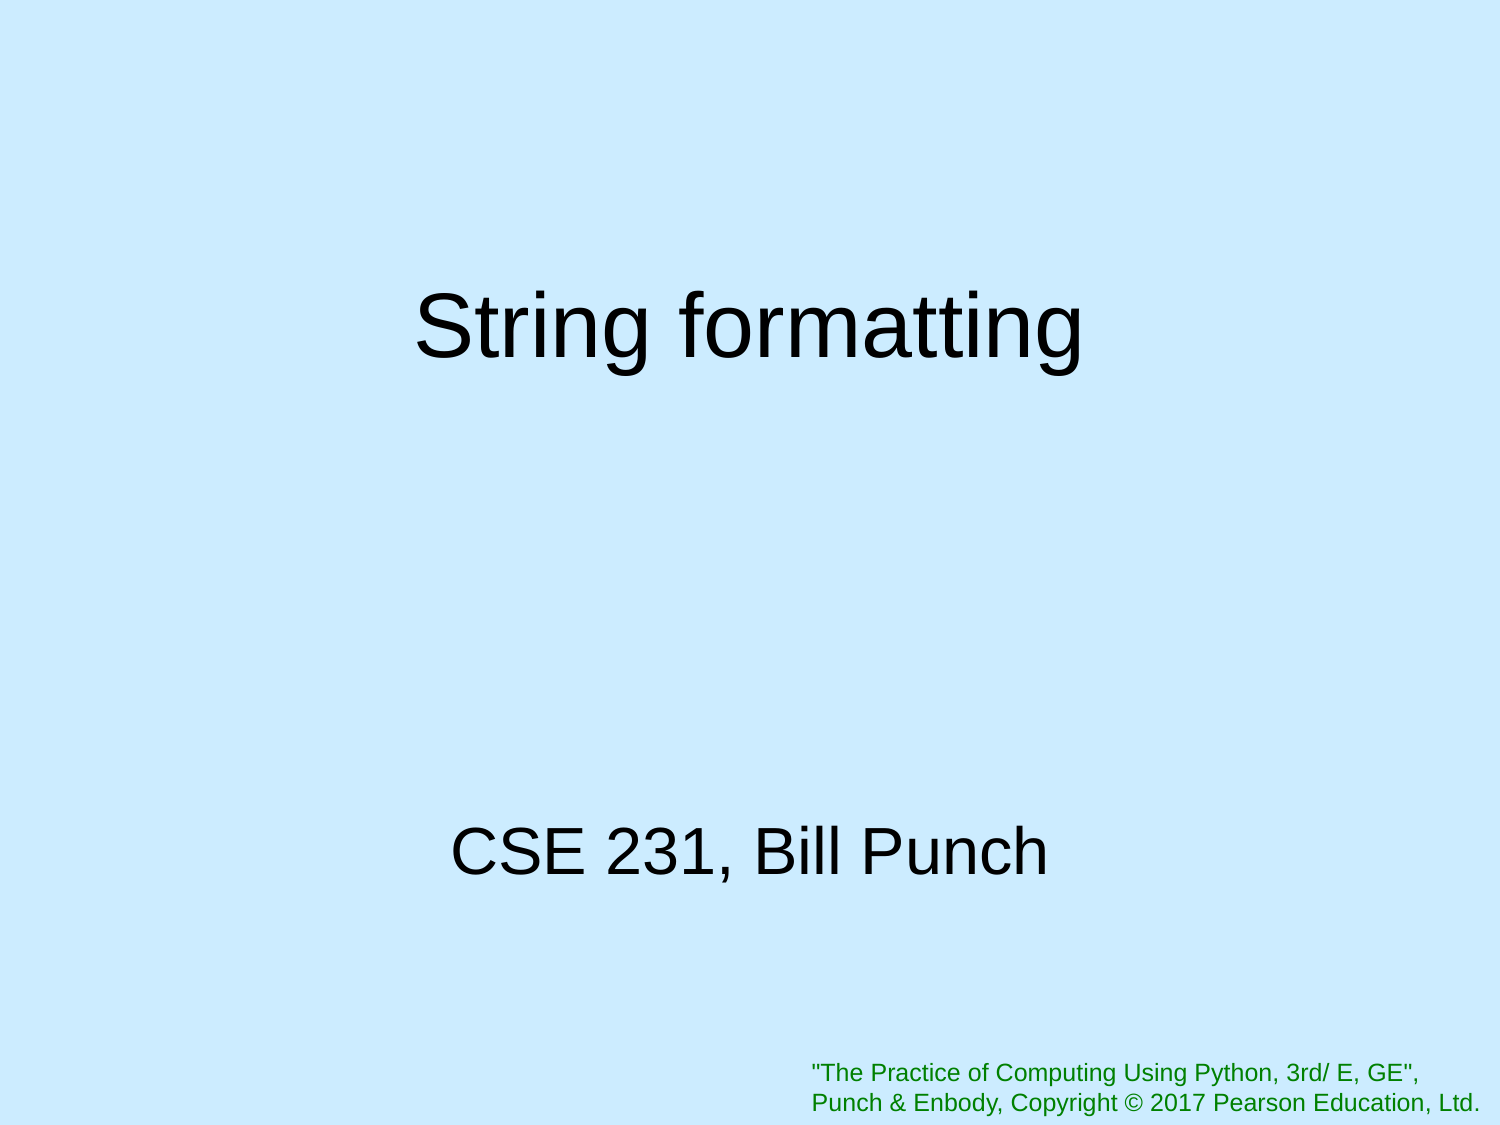

# String formatting
CSE 231, Bill Punch